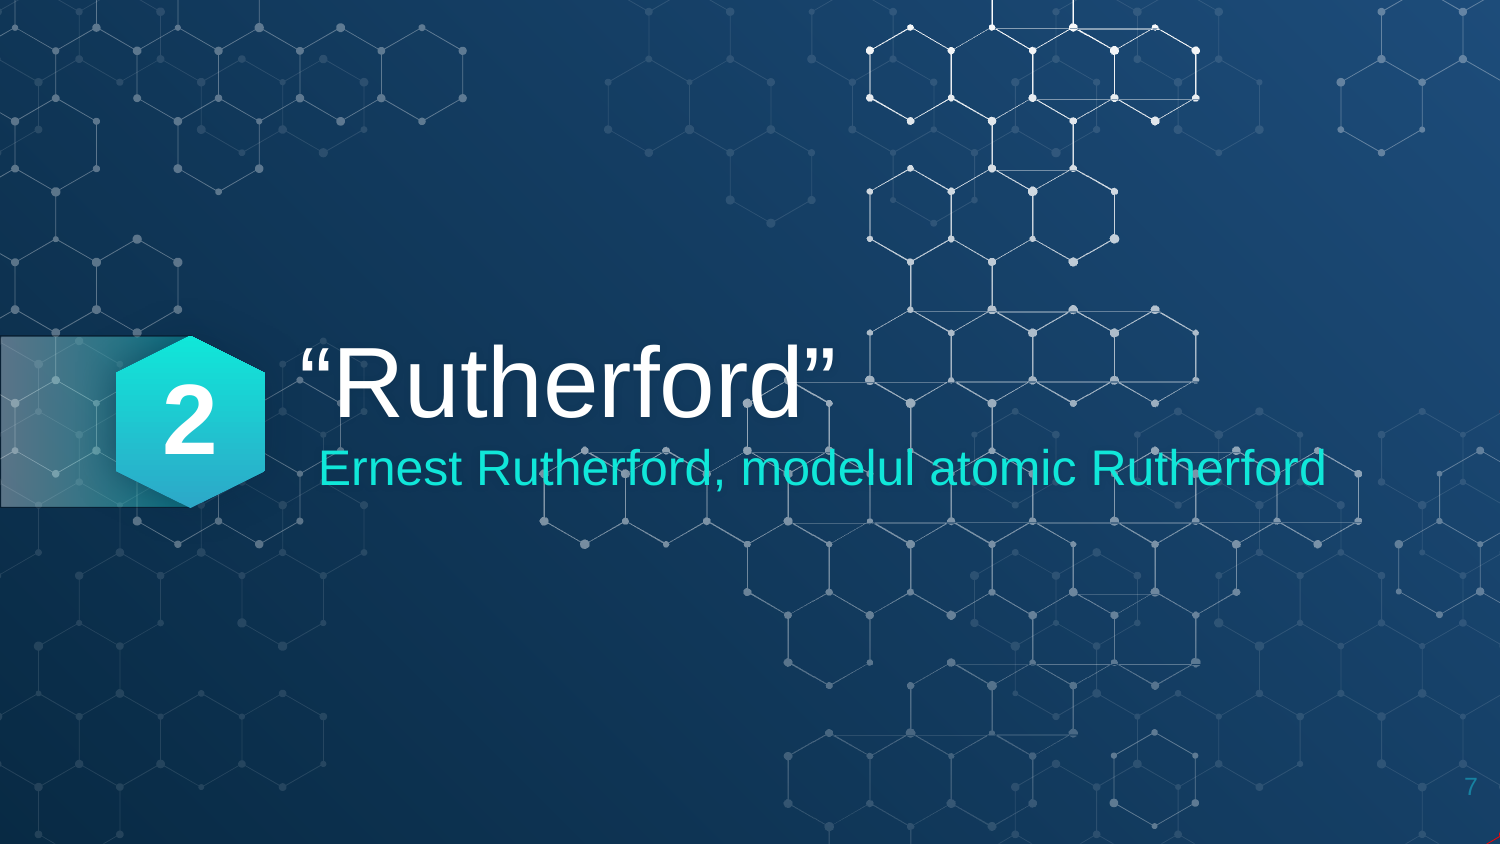

2
# “Rutherford”
Ernest Rutherford, modelul atomic Rutherford
7